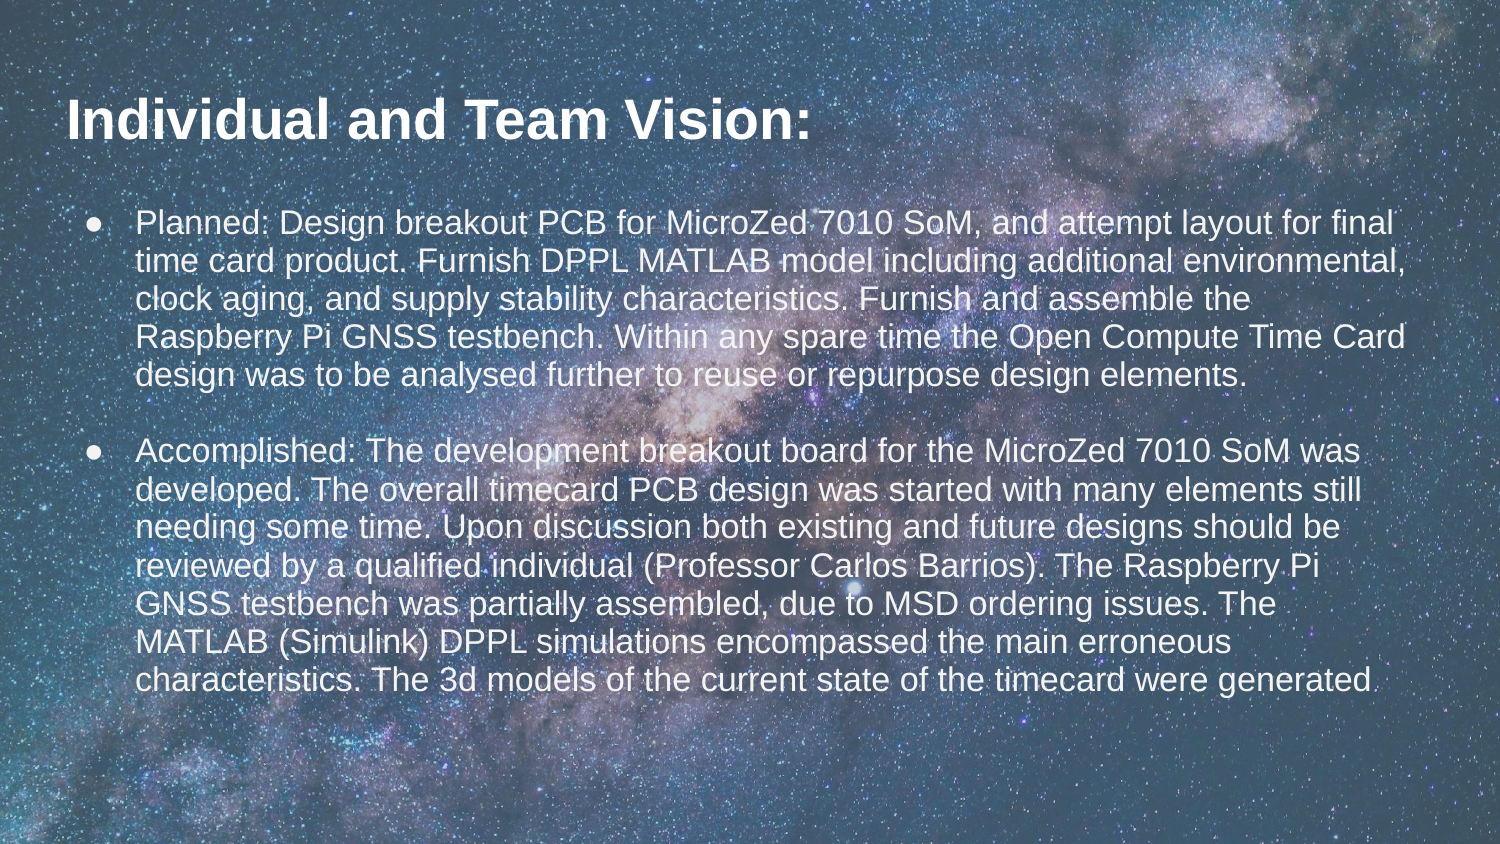

# Individual and Team Vision:
Planned: Design breakout PCB for MicroZed 7010 SoM, and attempt layout for final time card product. Furnish DPPL MATLAB model including additional environmental, clock aging, and supply stability characteristics. Furnish and assemble the Raspberry Pi GNSS testbench. Within any spare time the Open Compute Time Card design was to be analysed further to reuse or repurpose design elements.

Accomplished: The development breakout board for the MicroZed 7010 SoM was developed. The overall timecard PCB design was started with many elements still needing some time. Upon discussion both existing and future designs should be reviewed by a qualified individual (Professor Carlos Barrios). The Raspberry Pi GNSS testbench was partially assembled, due to MSD ordering issues. The MATLAB (Simulink) DPPL simulations encompassed the main erroneous characteristics. The 3d models of the current state of the timecard were generated